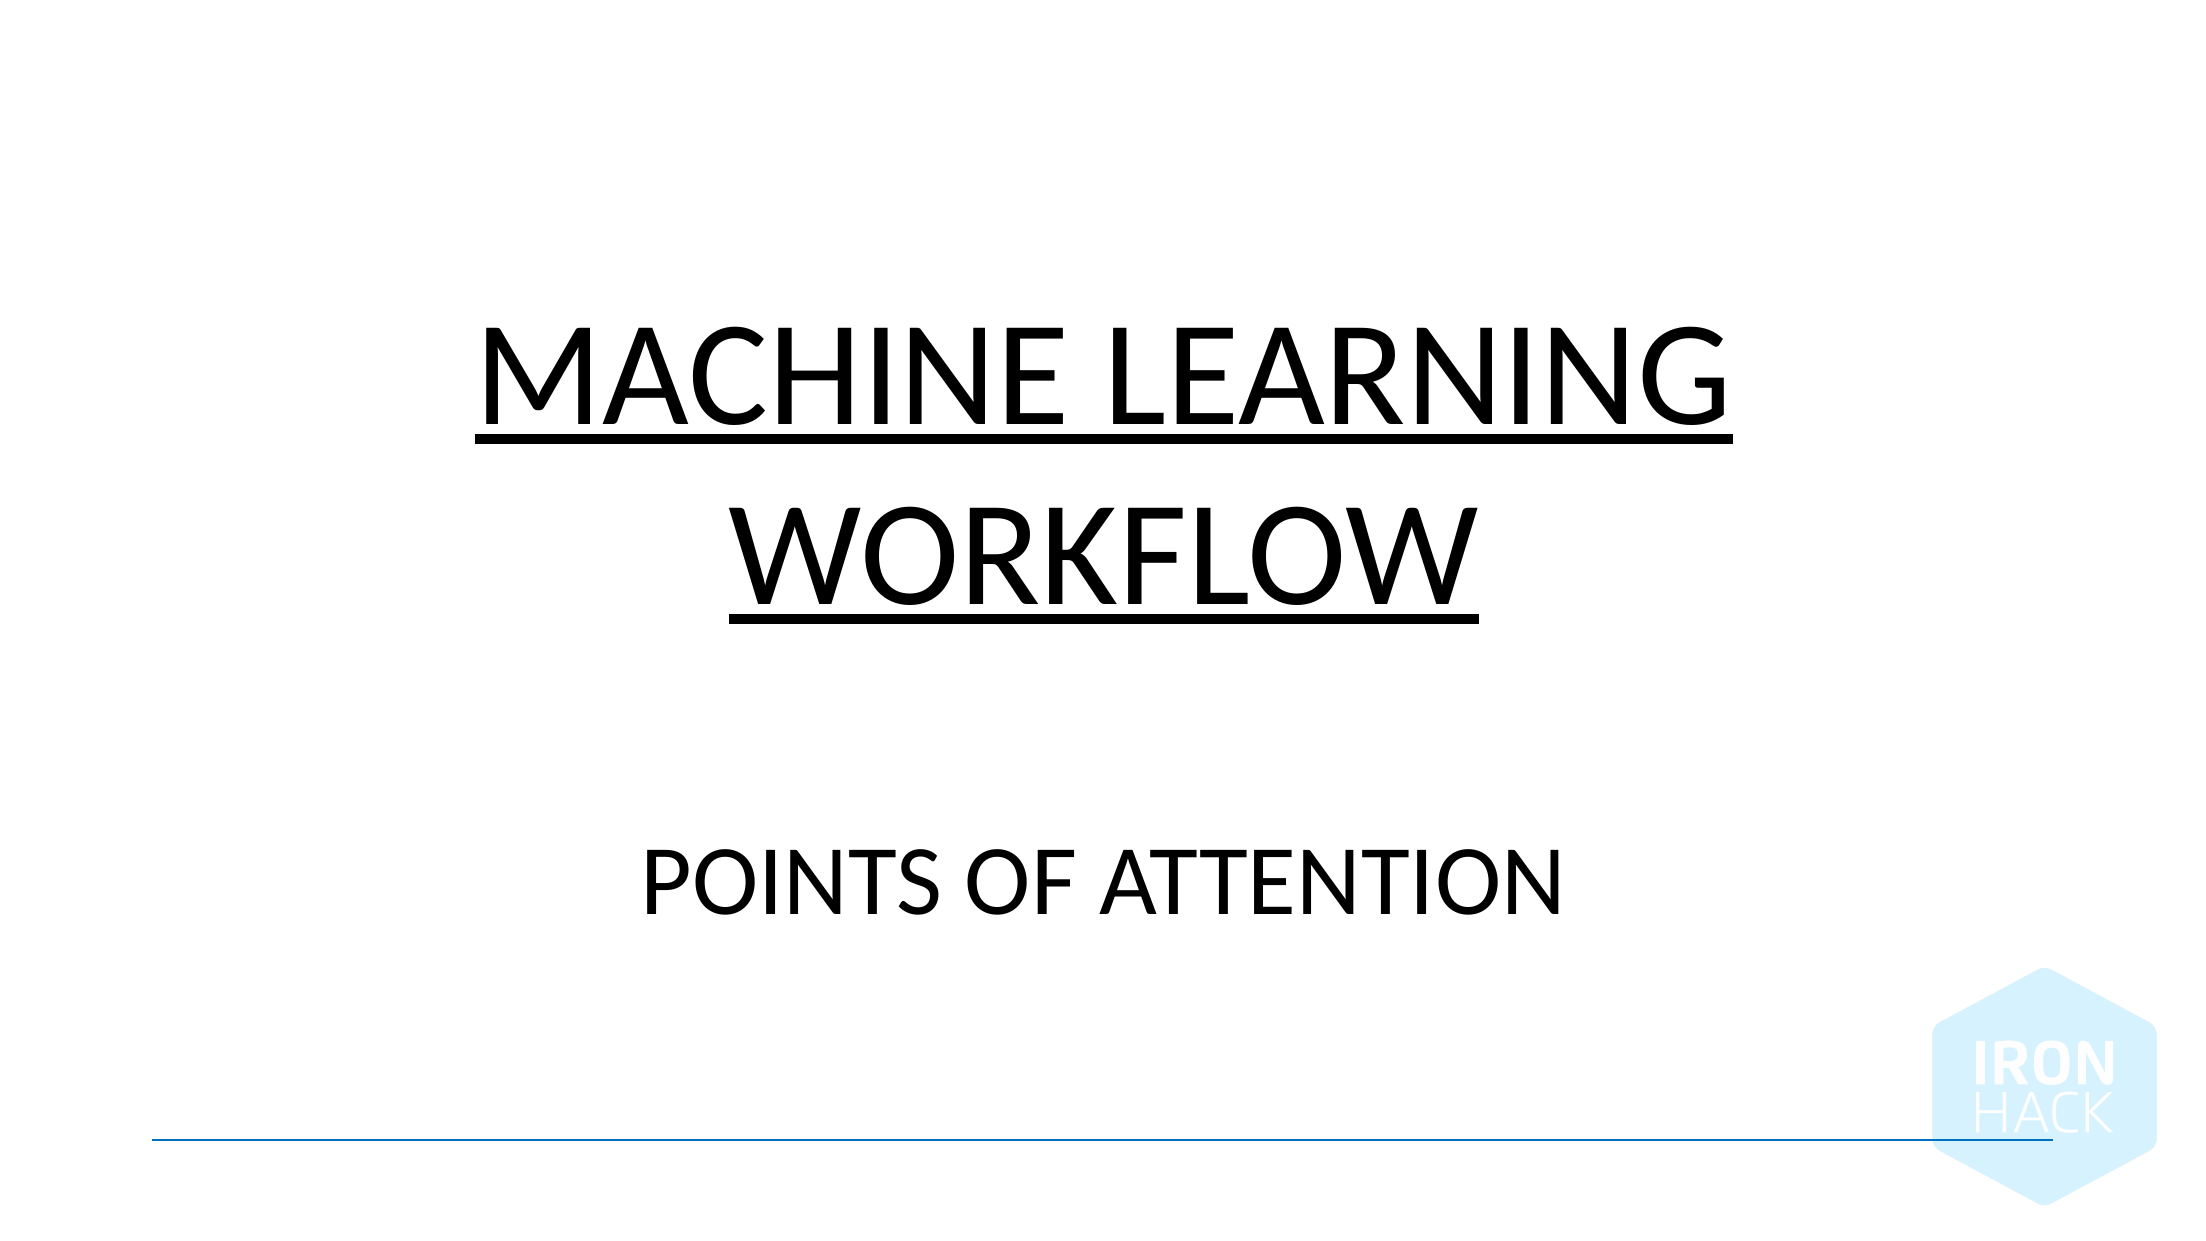

Machine learning workflow

Points of attention
August 14, 2024 |
100